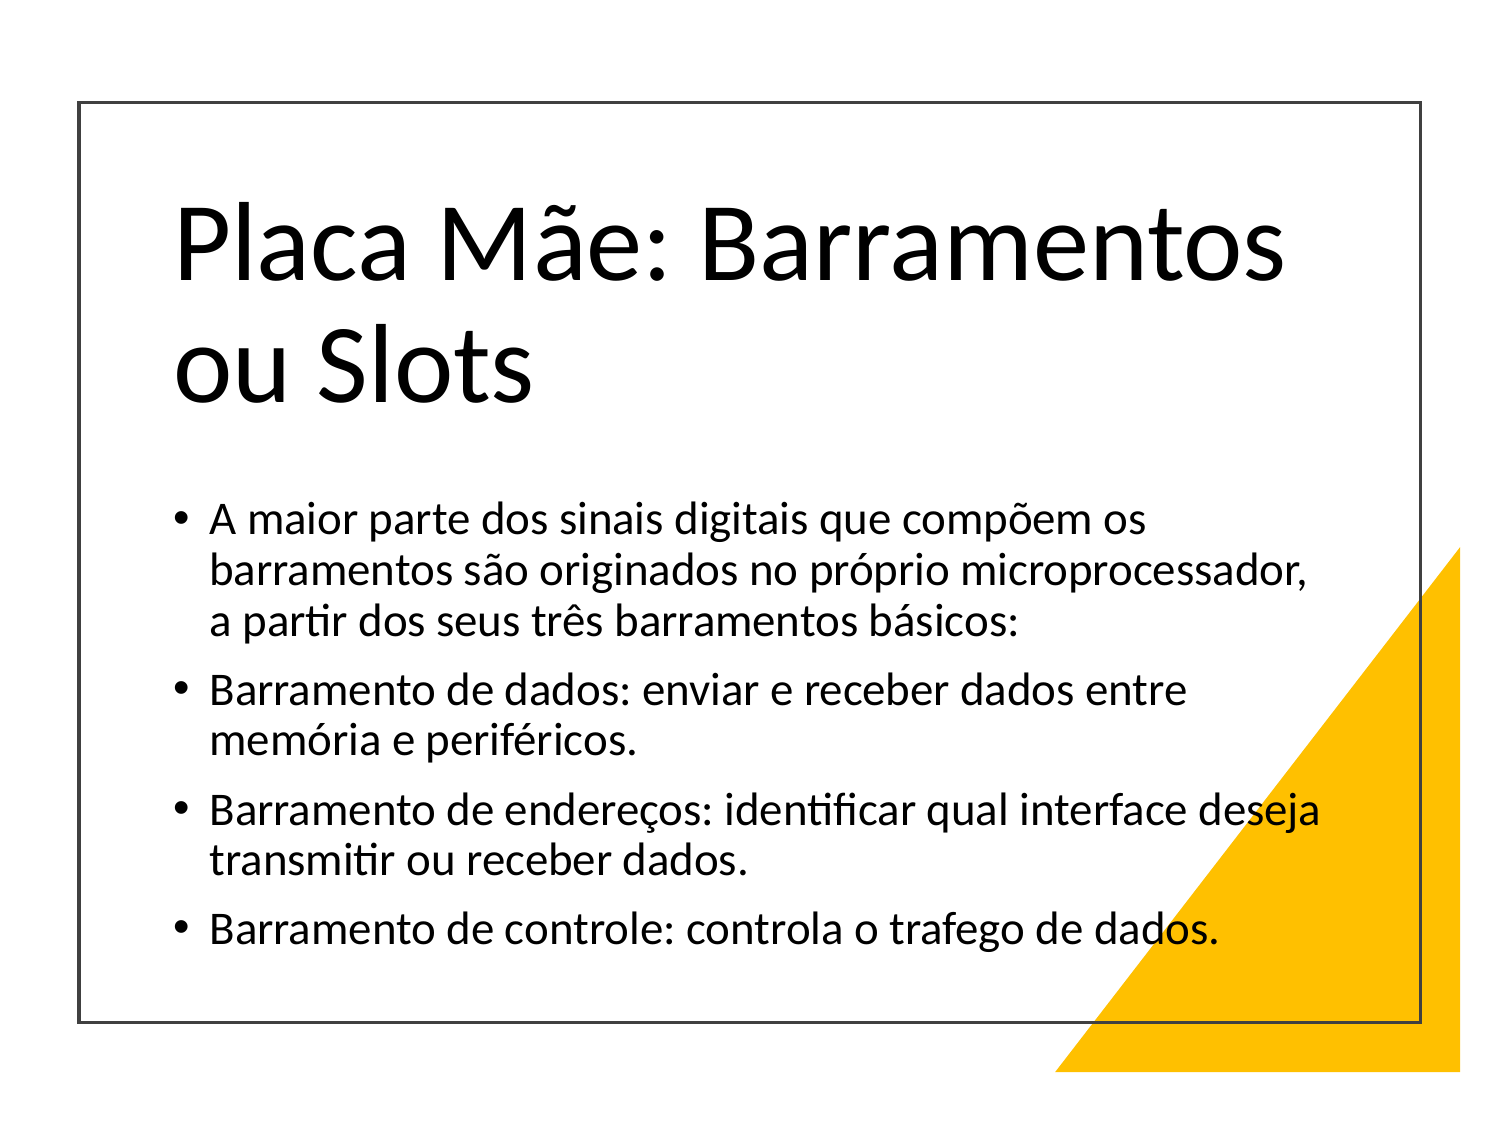

# Placa Mãe: Barramentos ou Slots
A maior parte dos sinais digitais que compõem os barramentos são originados no próprio microprocessador, a partir dos seus três barramentos básicos:
Barramento de dados: enviar e receber dados entre memória e periféricos.
Barramento de endereços: identificar qual interface deseja transmitir ou receber dados.
Barramento de controle: controla o trafego de dados.